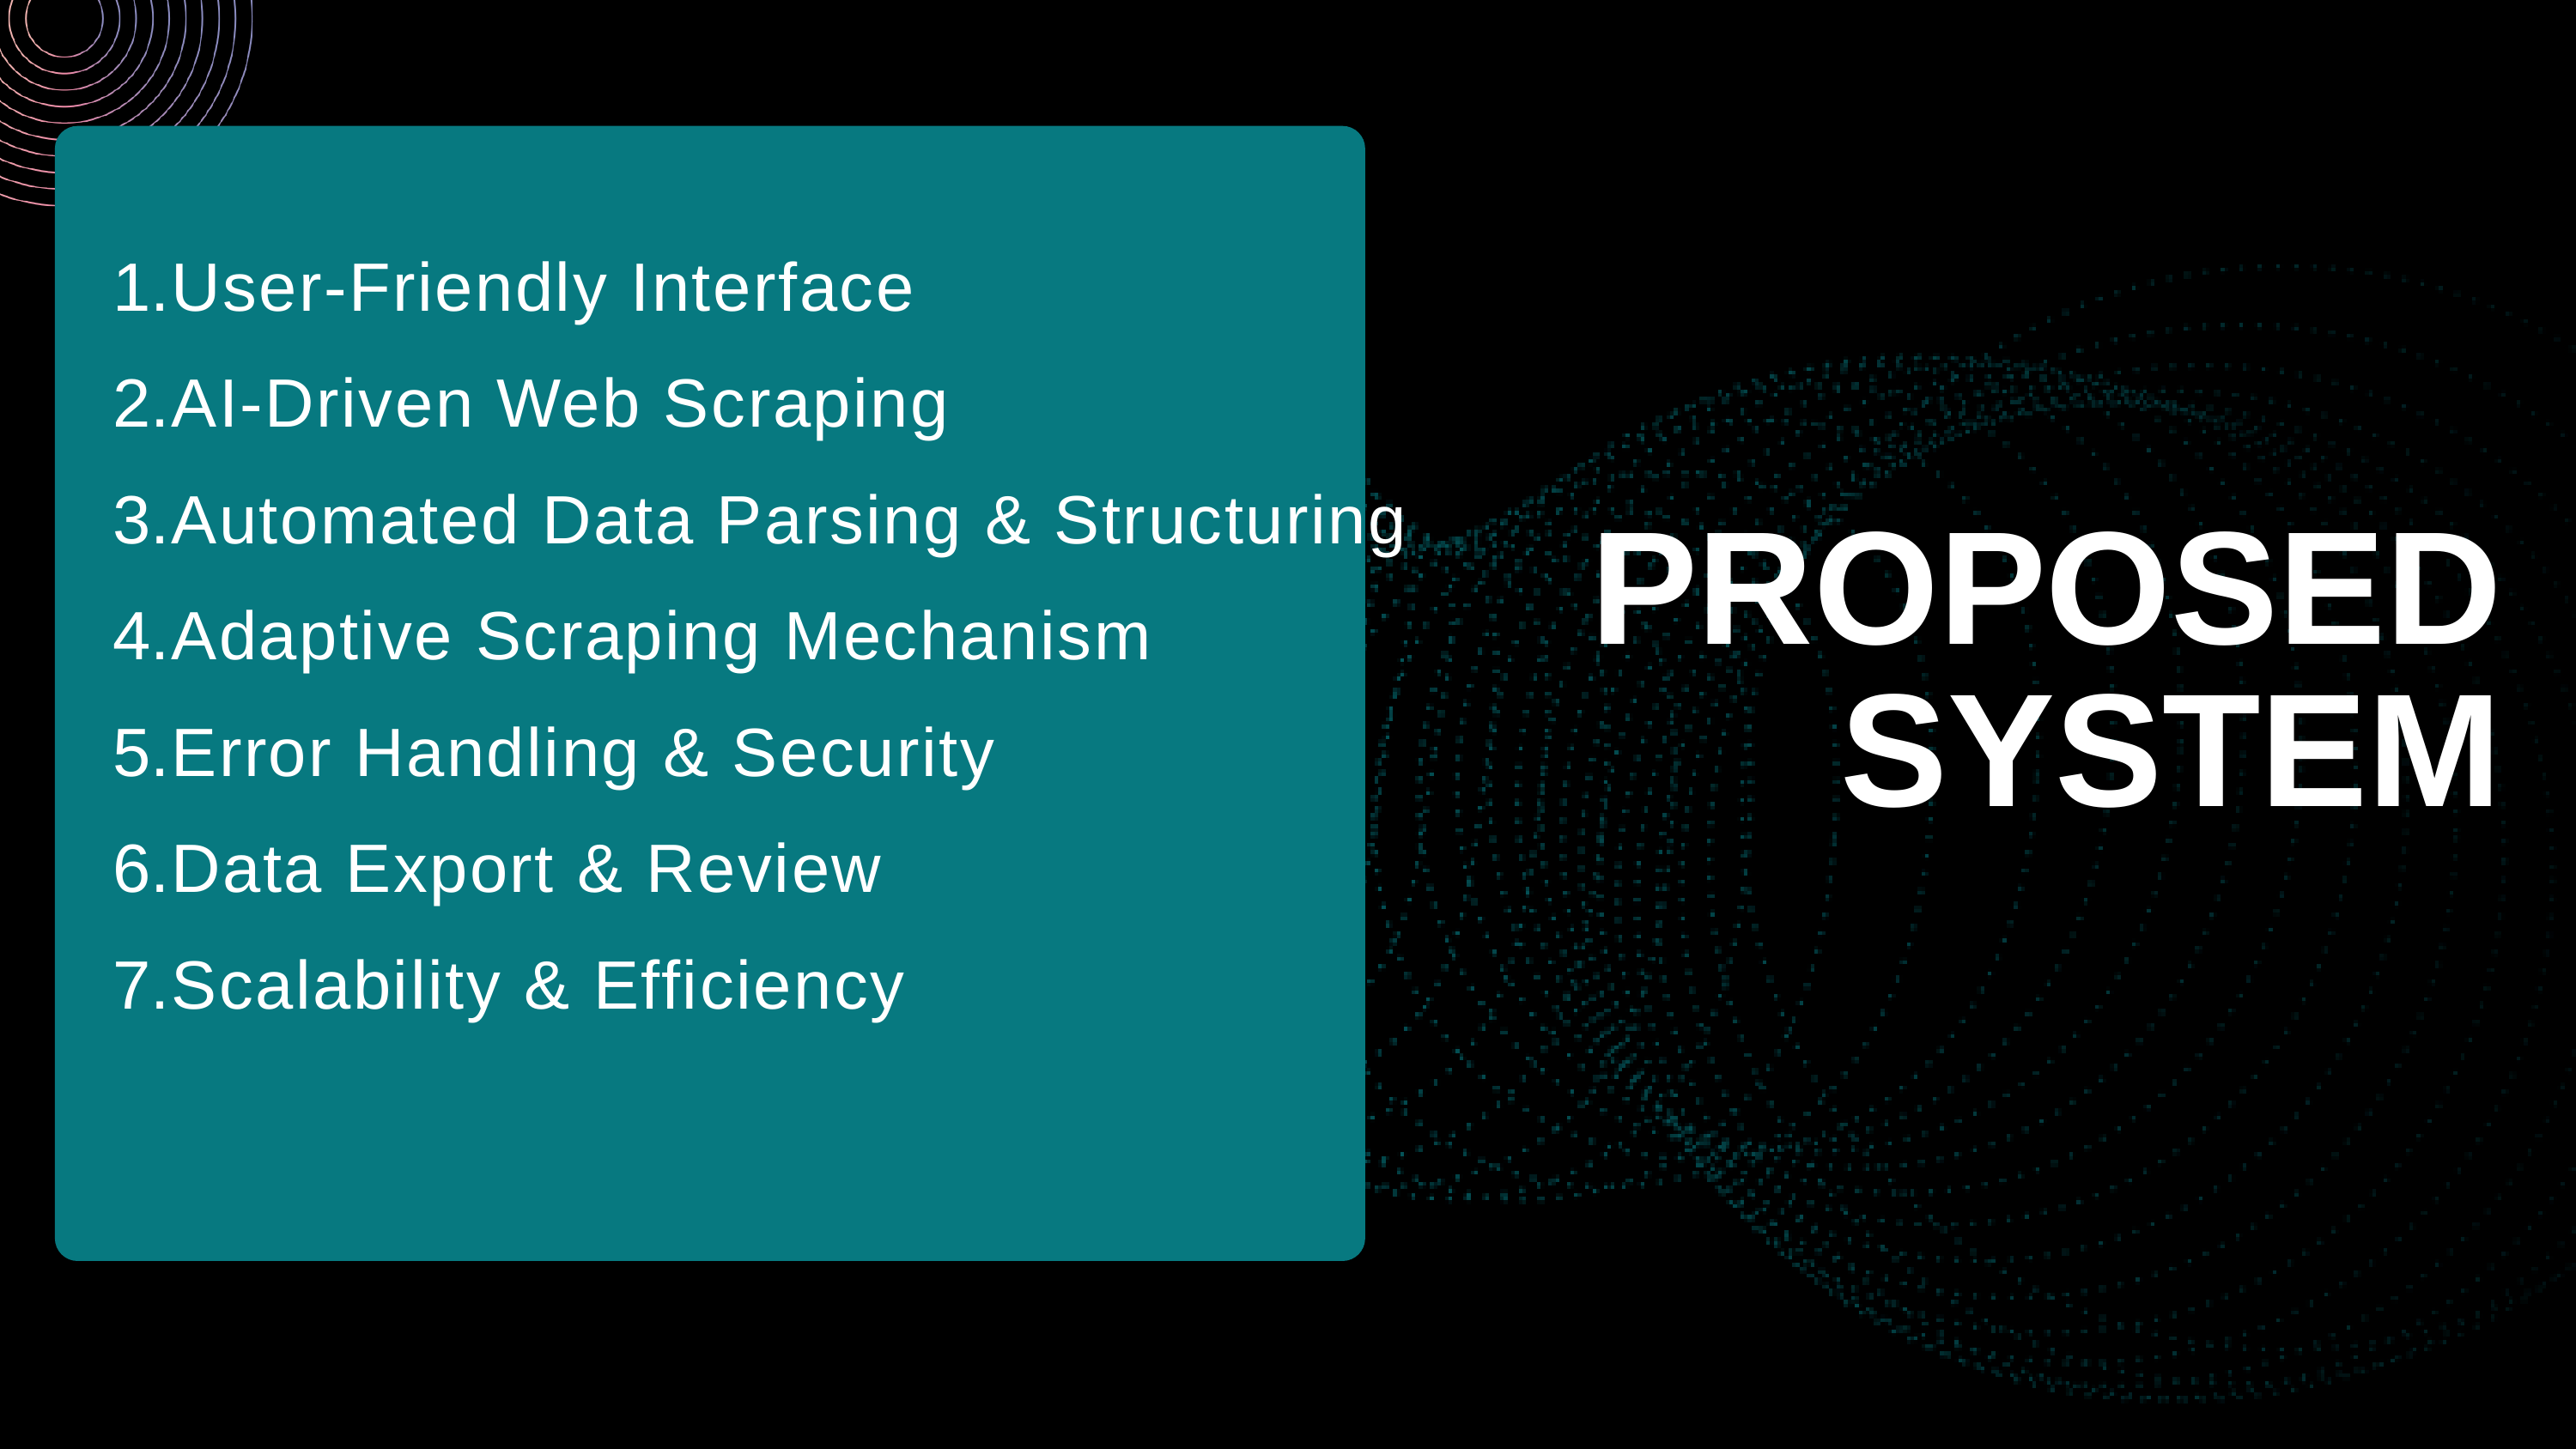

User-Friendly Interface
AI-Driven Web Scraping
Automated Data Parsing & Structuring
Adaptive Scraping Mechanism
Error Handling & Security
Data Export & Review
Scalability & Efficiency

Problem 2
PROPOSED SYSTEM

Solution 2